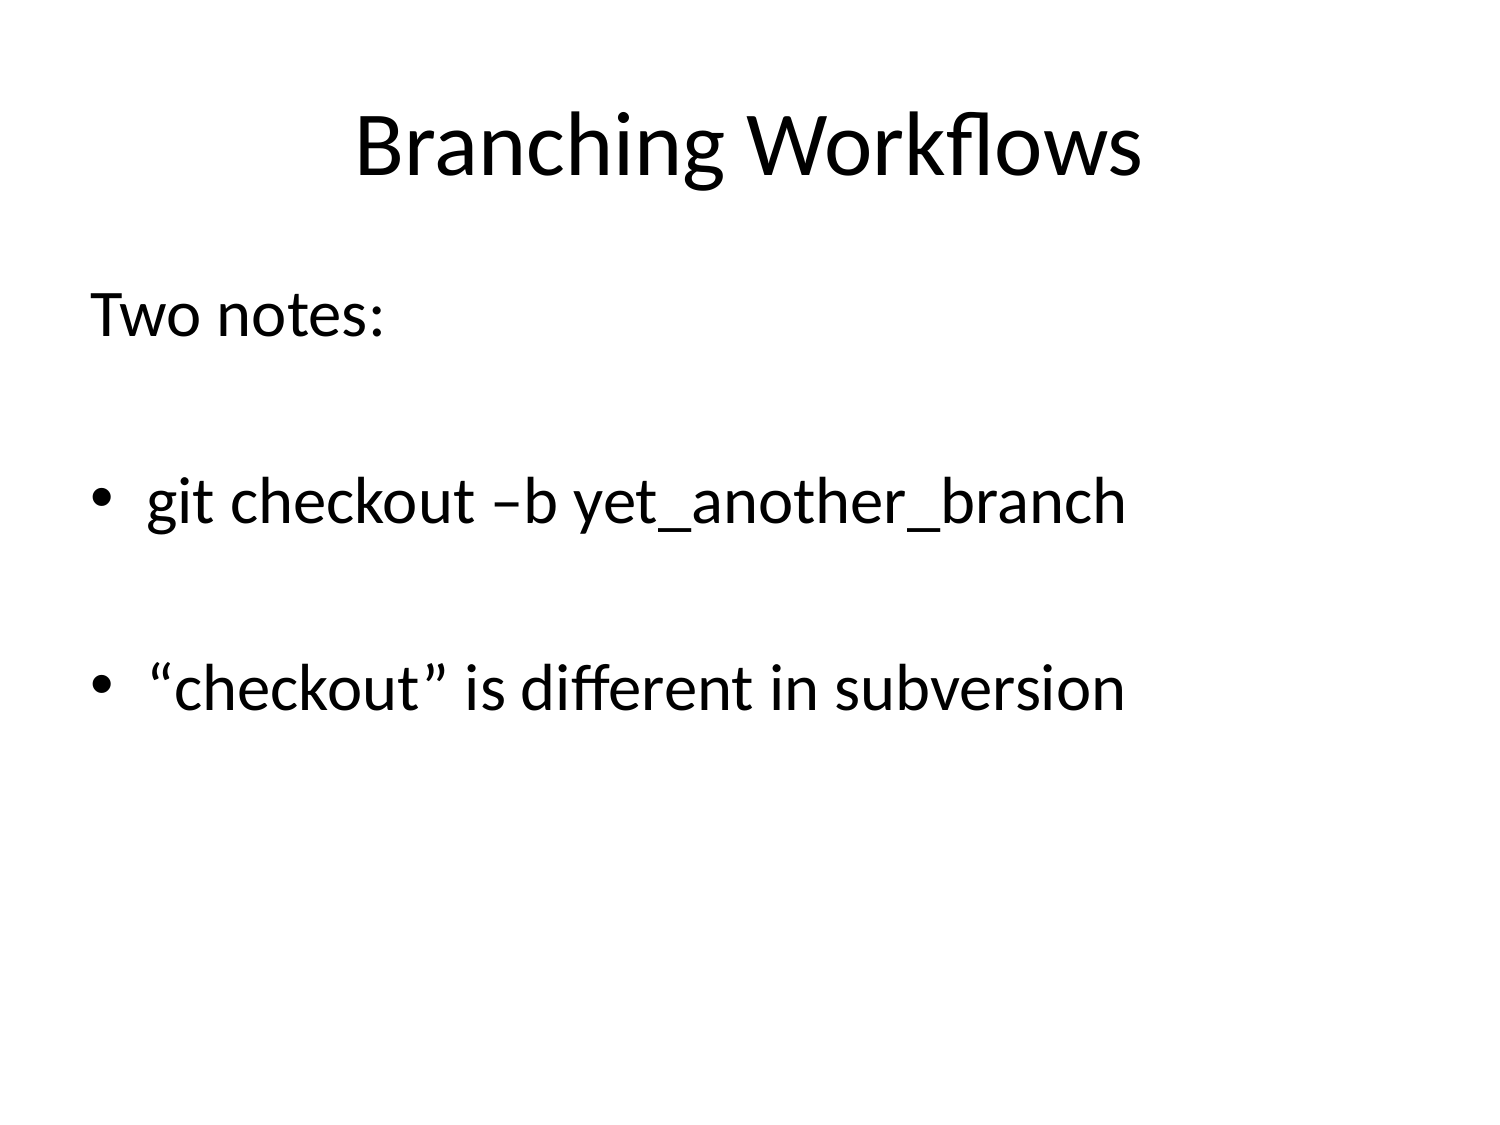

# Branching Workflows
Two notes:

git checkout –b yet_another_branch

“checkout” is different in subversion